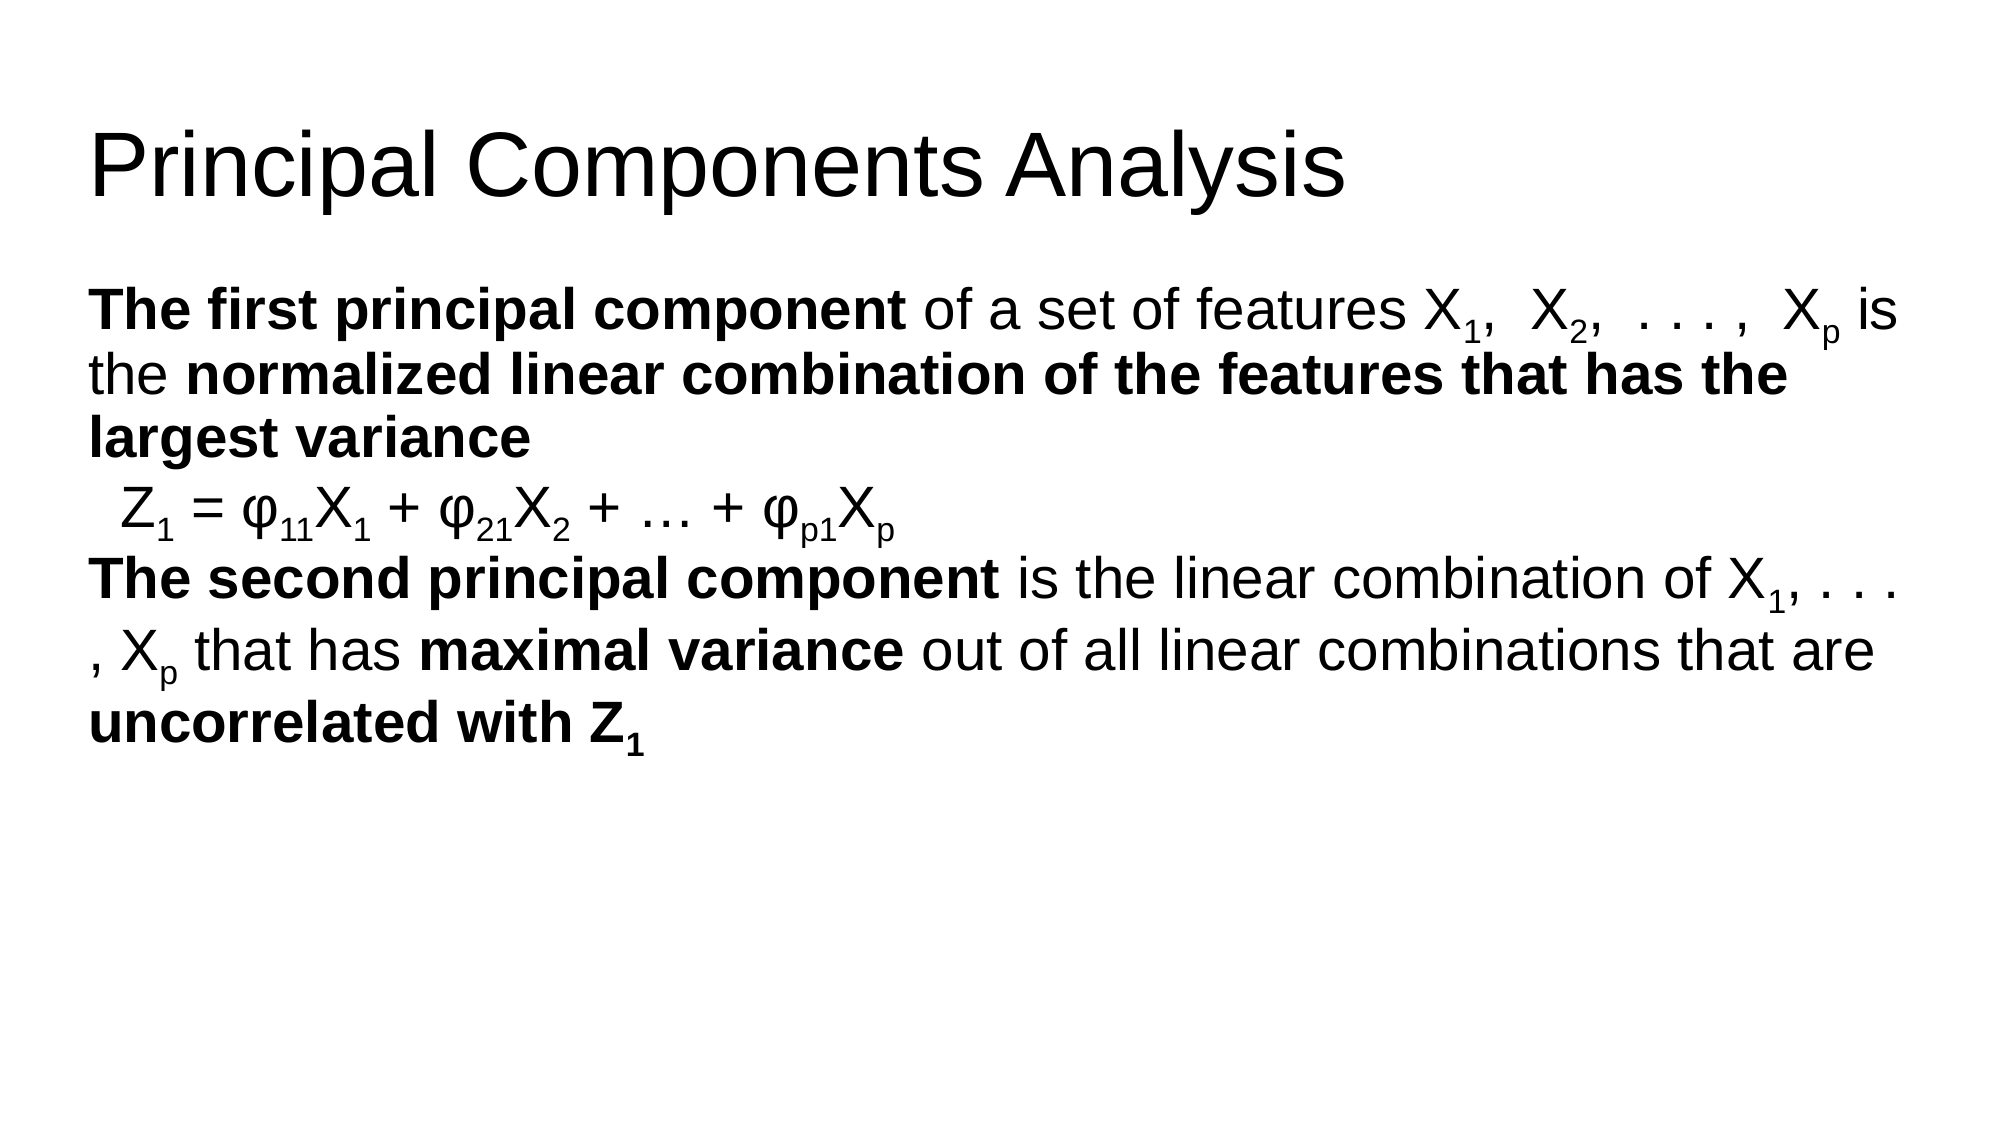

# Principal Components Analysis
The first principal component of a set of features X1,  X2,  . . . ,  Xp is the normalized linear combination of the features that has the largest variance
  Z1 = φ11X1 + φ21X2 + … + φp1Xp
The second principal component is the linear combination of X1, . . . , Xp that has maximal variance out of all linear combinations that are uncorrelated with Z1